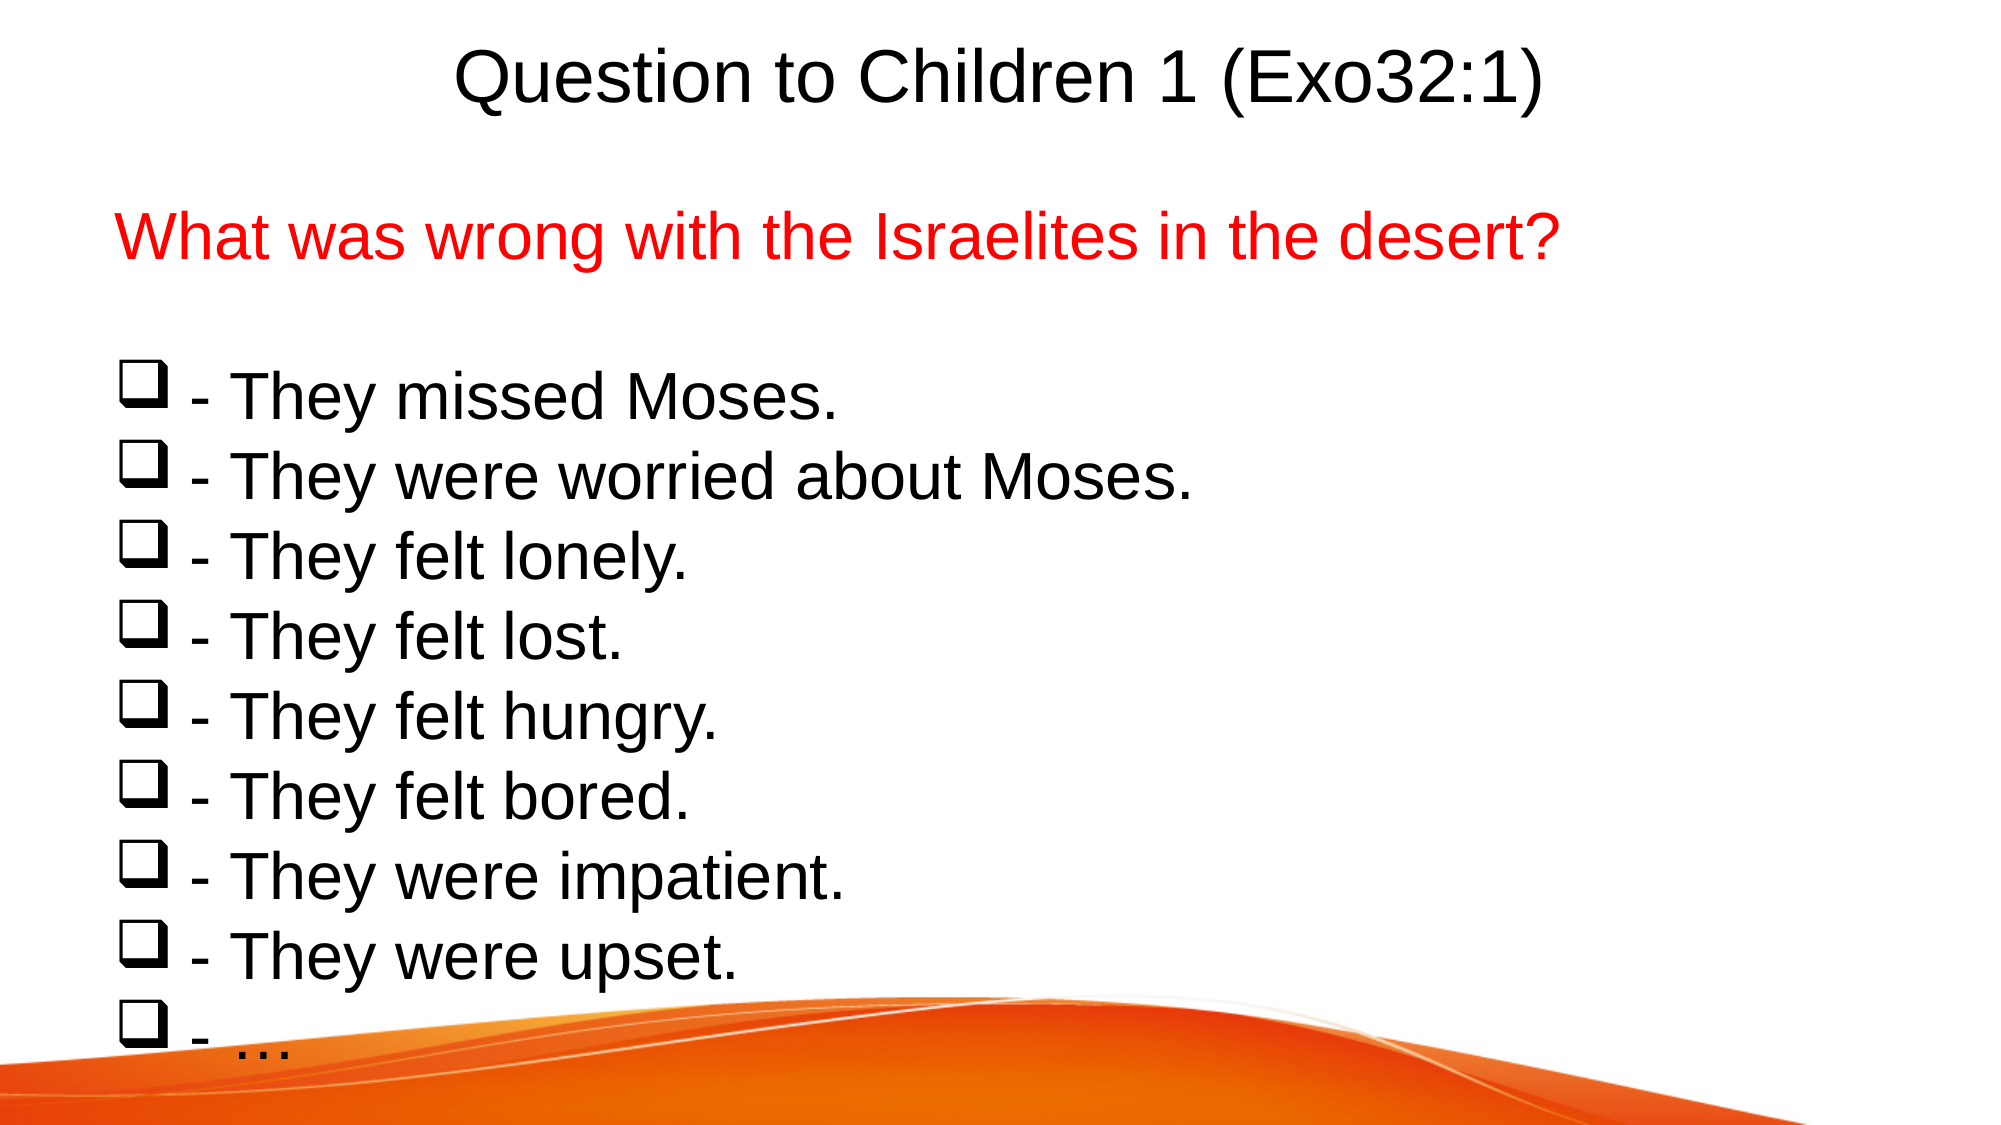

# Question to Children 1 (Exo32:1)
What was wrong with the Israelites in the desert?
- They missed Moses.
- They were worried about Moses.
- They felt lonely.
- They felt lost.
- They felt hungry.
- They felt bored.
- They were impatient.
- They were upset.
- …